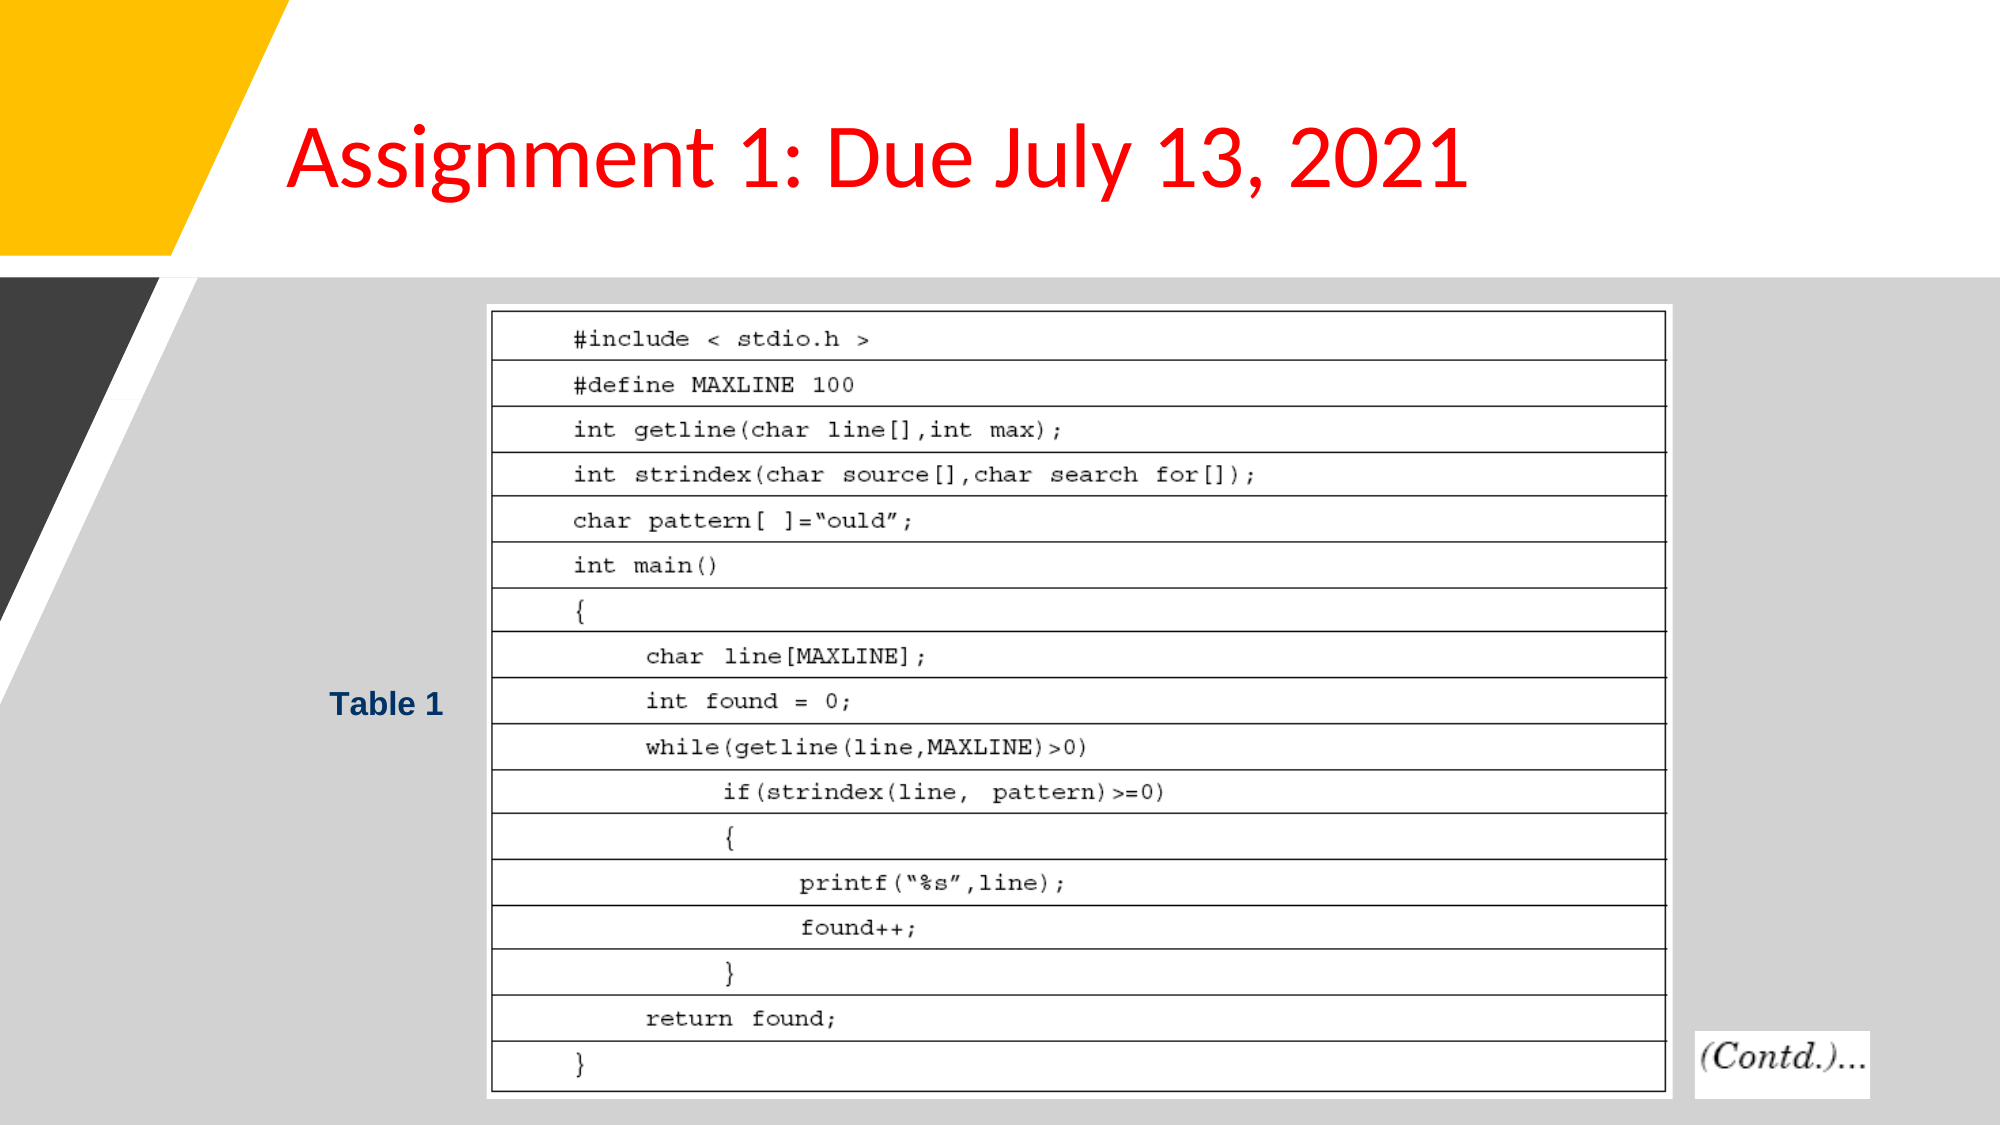

# Assignment 1: Due July 13, 2021

Table 1